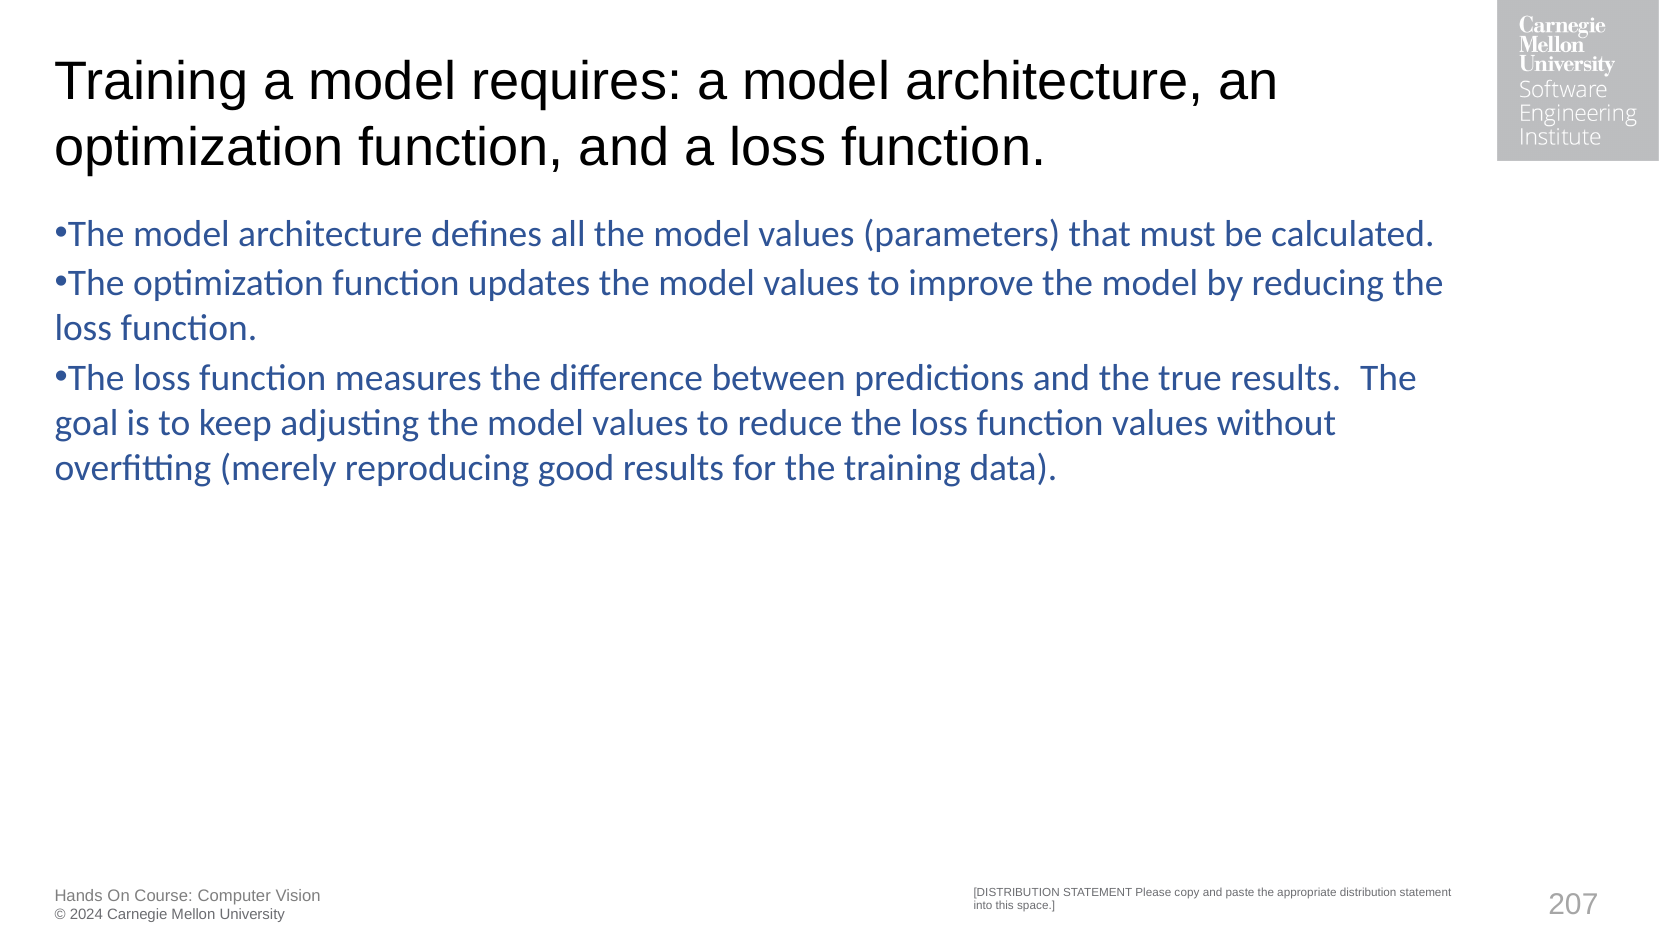

# Training a model requires: a model architecture, an optimization function, and a loss function.
The model architecture defines all the model values (parameters) that must be calculated.
The optimization function updates the model values to improve the model by reducing the loss function.
The loss function measures the difference between predictions and the true results.  The goal is to keep adjusting the model values to reduce the loss function values without overfitting (merely reproducing good results for the training data).